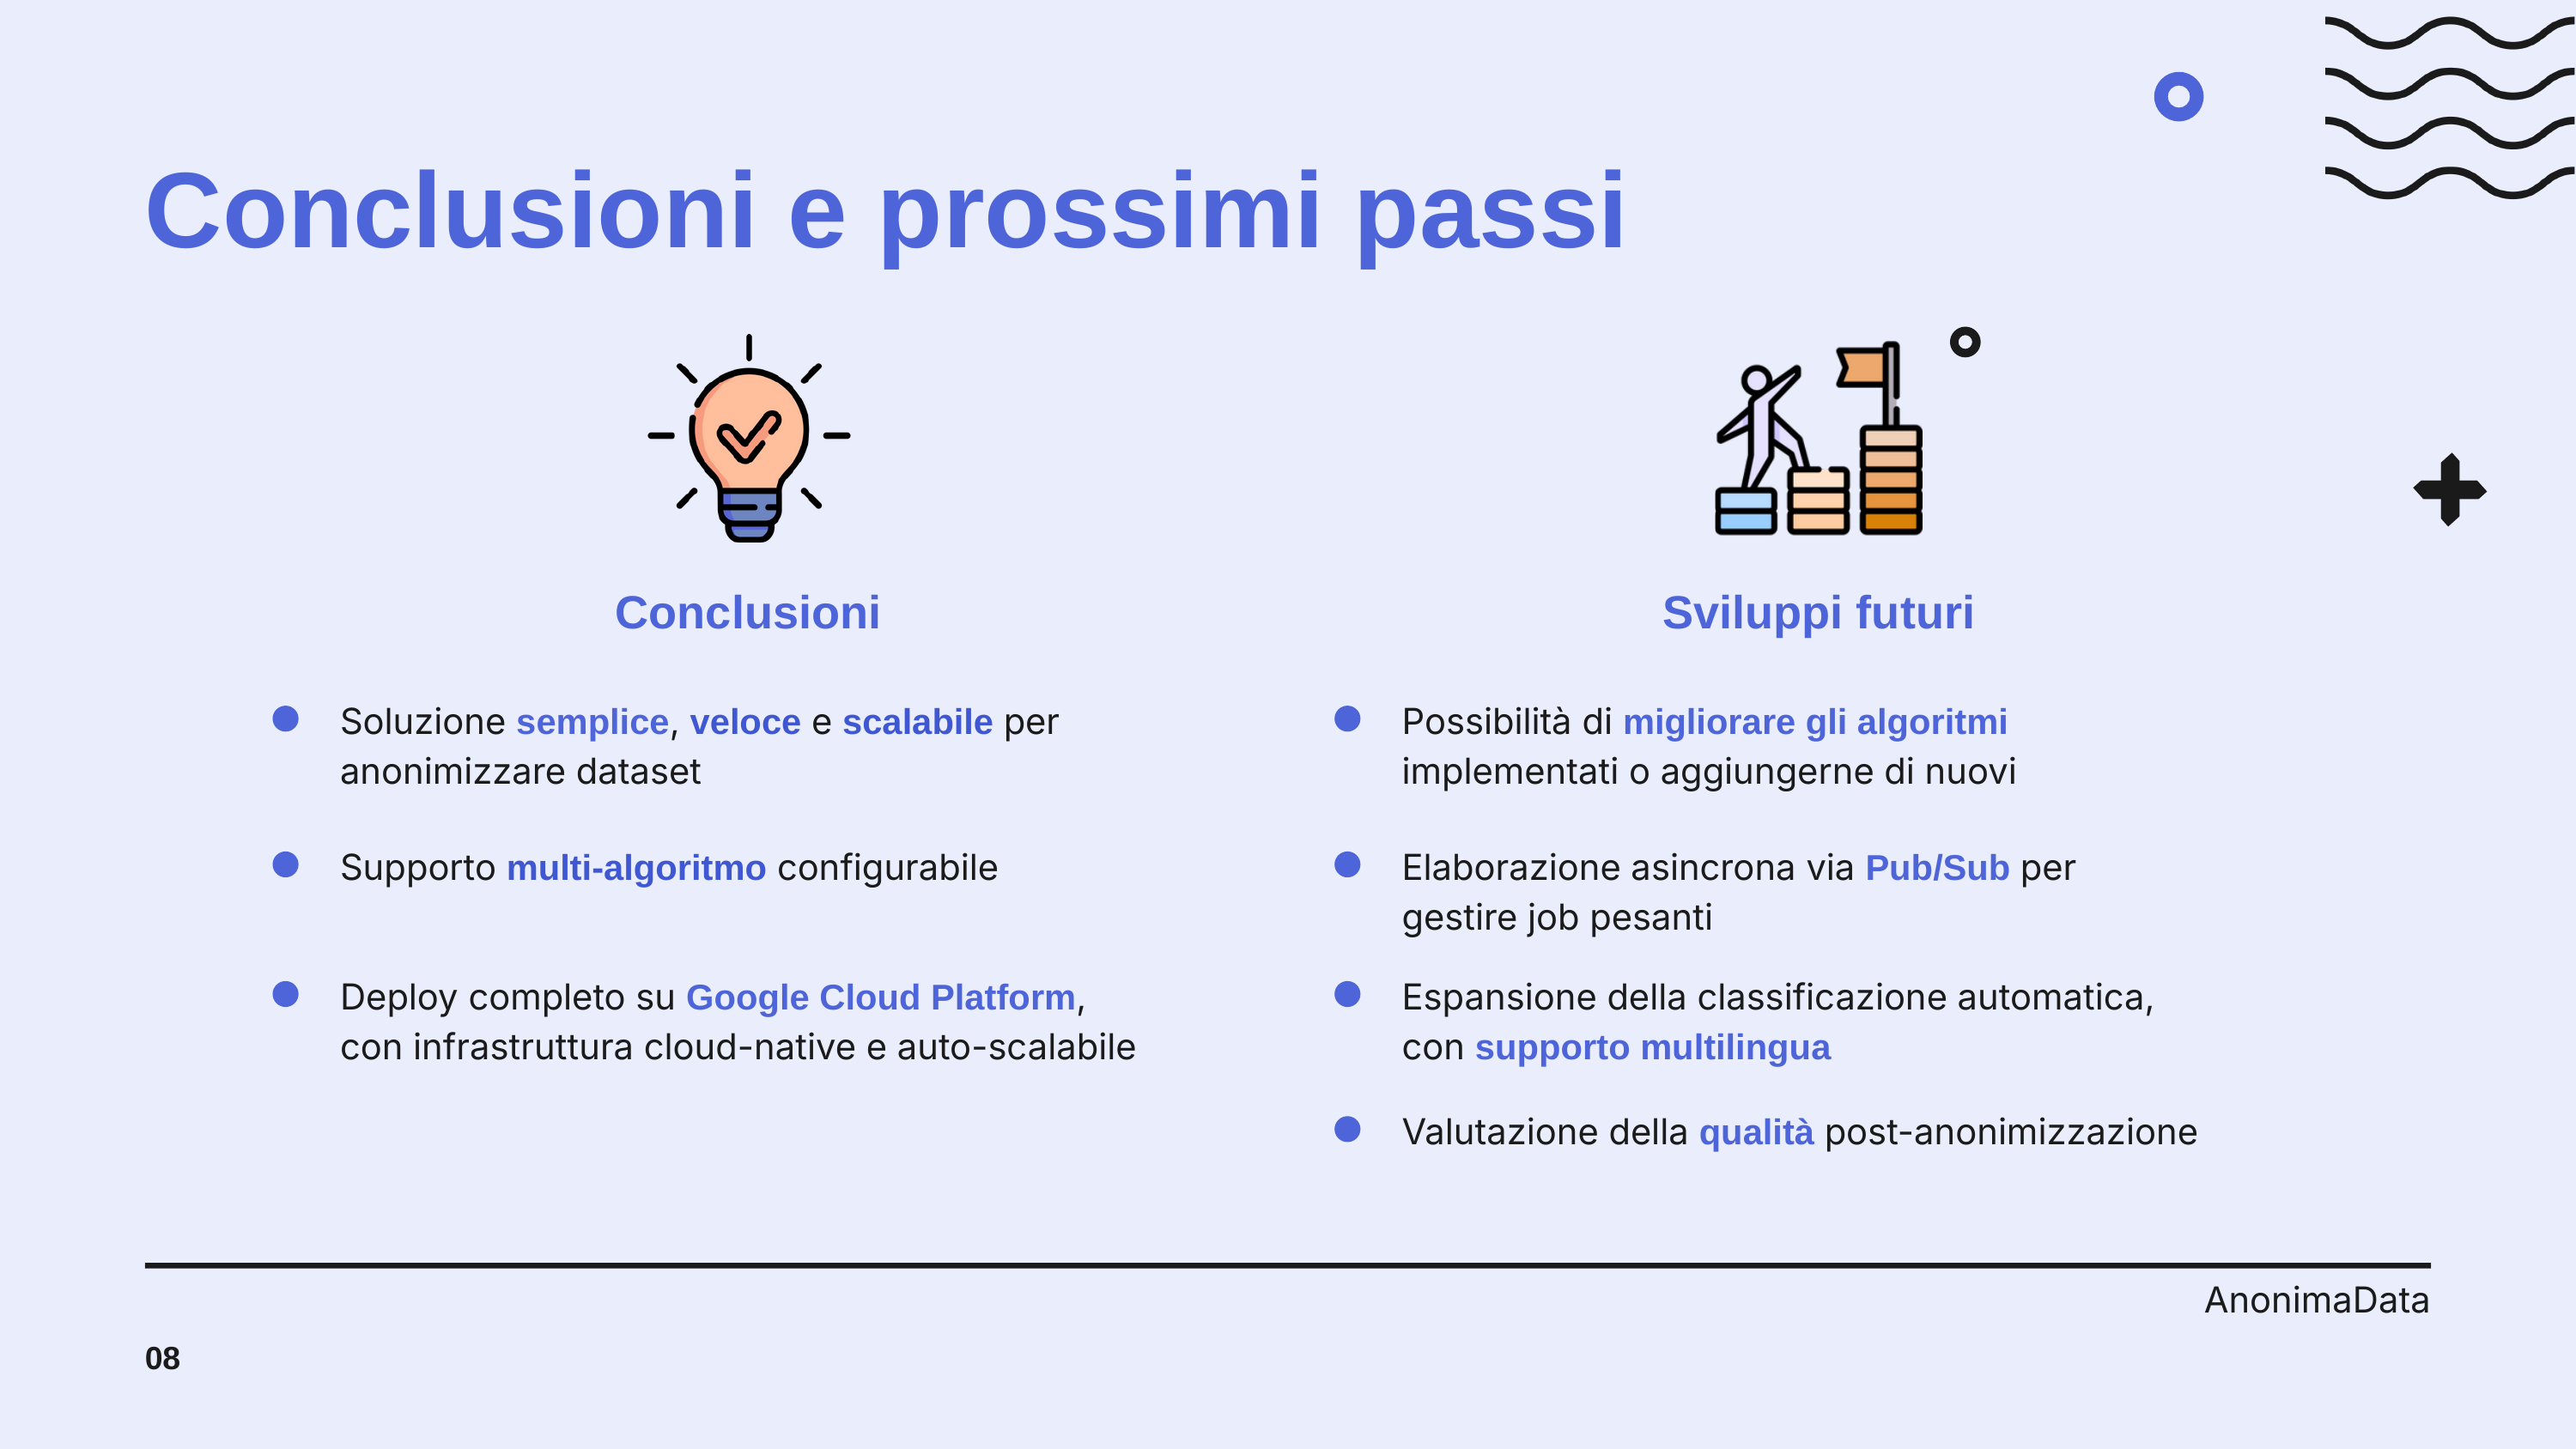

Conclusioni e prossimi passi

Conclusioni
Sviluppi futuri
Soluzione semplice, veloce e scalabile per anonimizzare dataset
Possibilità di migliorare gli algoritmi implementati o aggiungerne di nuovi

Supporto multi-algoritmo configurabile
Elaborazione asincrona via Pub/Sub per gestire job pesanti

Deploy completo su Google Cloud Platform, con infrastruttura cloud-native e auto-scalabile
Espansione della classificazione automatica, con supporto multilingua

Valutazione della qualità post-anonimizzazione

AnonimaData
08